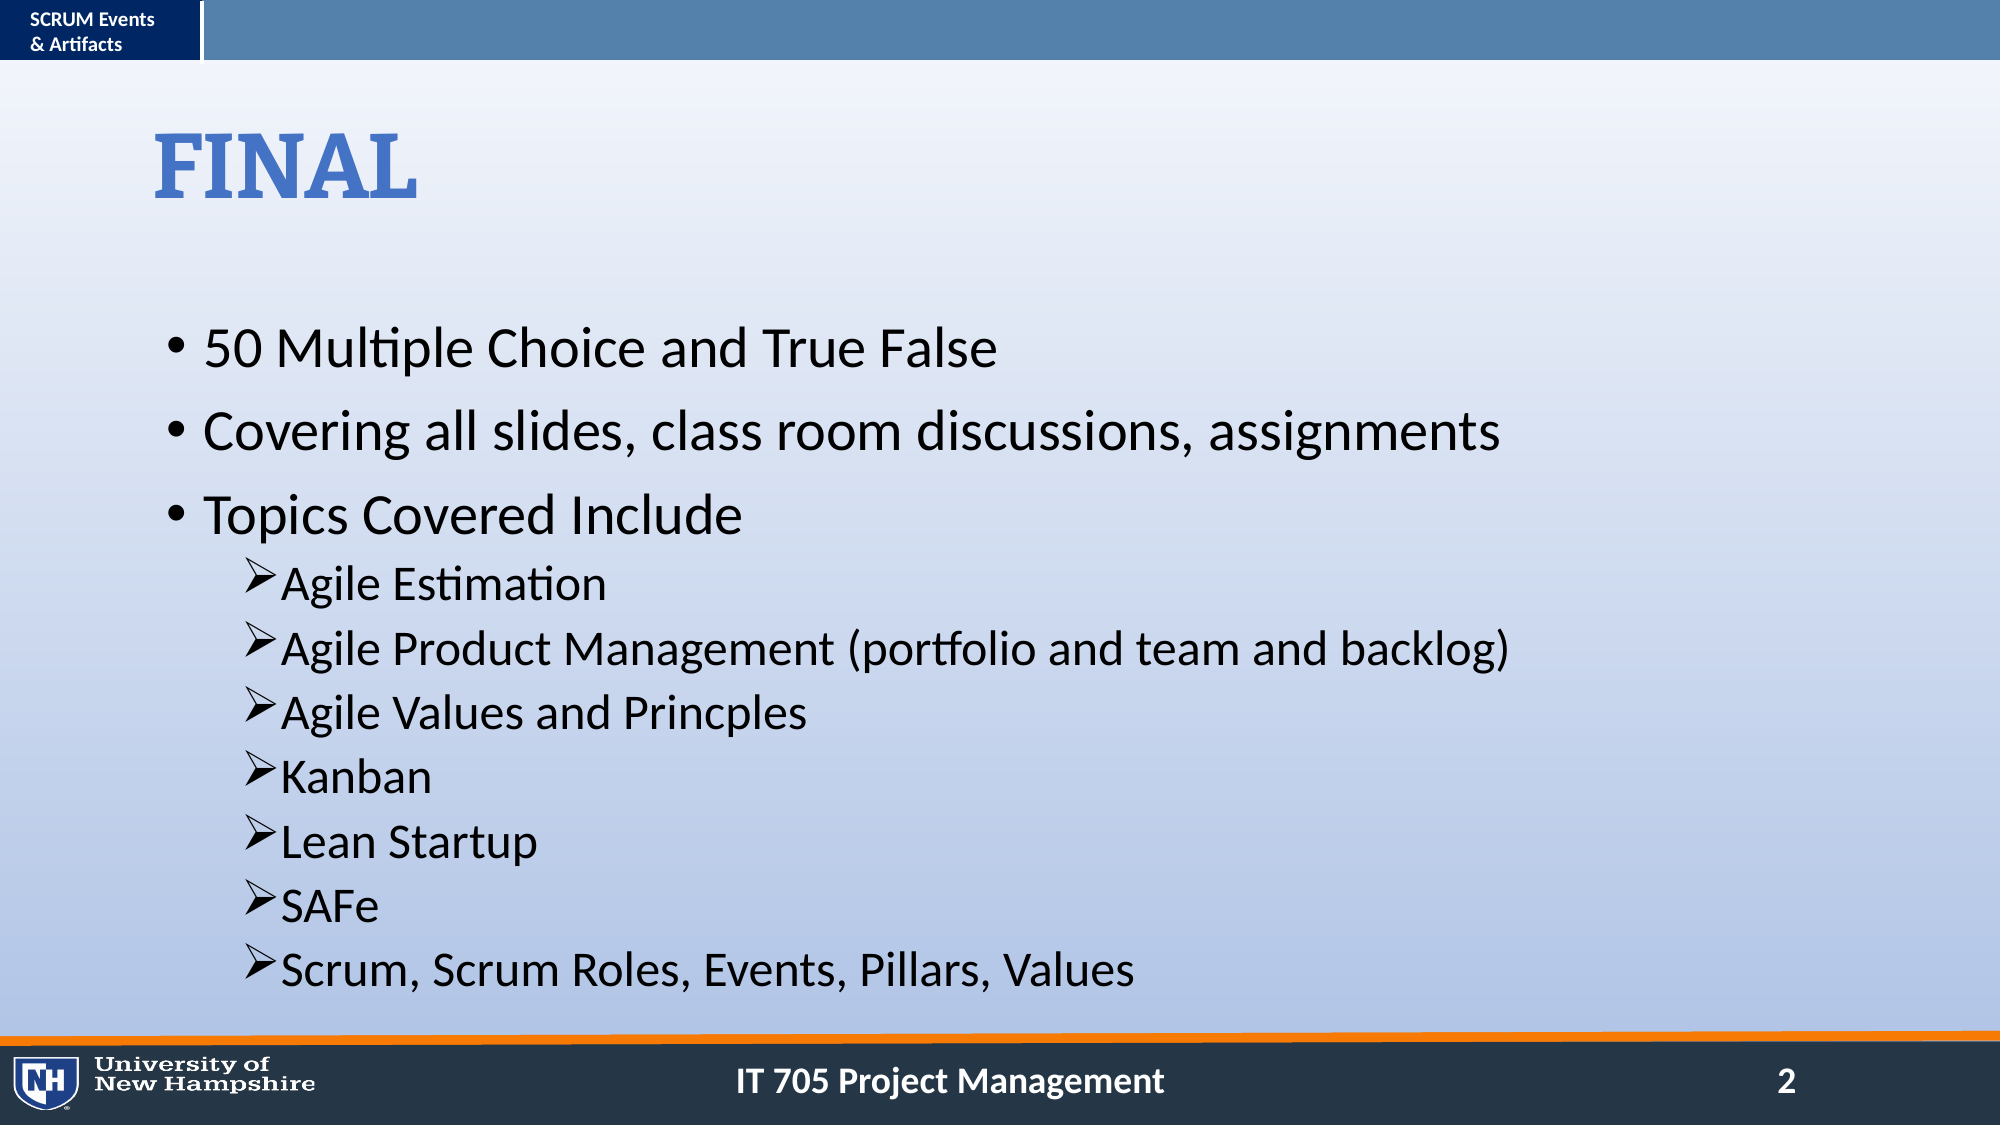

# FINAL
50 Multiple Choice and True False
Covering all slides, class room discussions, assignments
Topics Covered Include
Agile Estimation
Agile Product Management (portfolio and team and backlog)
Agile Values and Princples
Kanban
Lean Startup
SAFe
Scrum, Scrum Roles, Events, Pillars, Values